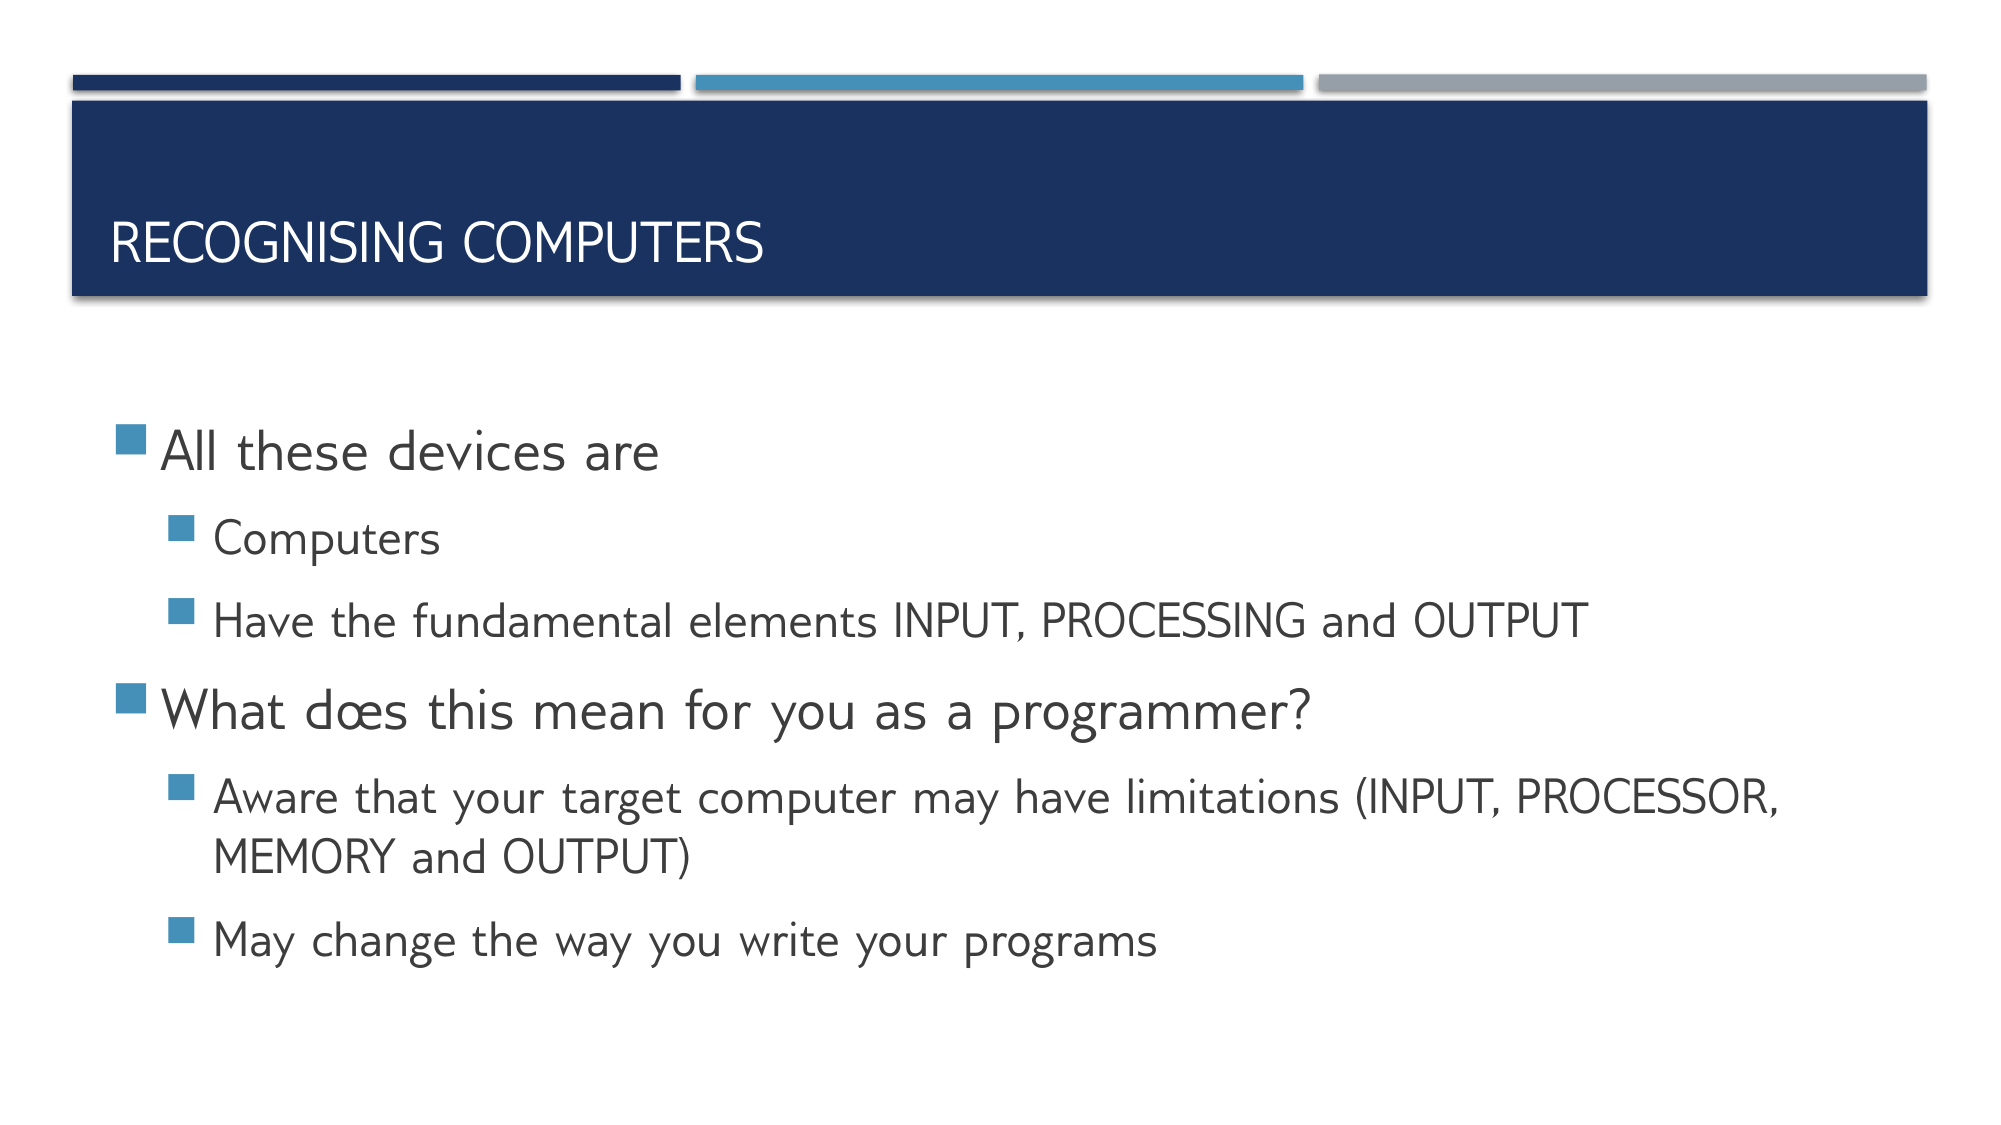

# RECOGNISING Computers
All these devices are
Computers
Have the fundamental elements INPUT, PROCESSING and OUTPUT
What does this mean for you as a programmer?
Aware that your target computer may have limitations (INPUT, PROCESSOR, MEMORY and OUTPUT)
May change the way you write your programs